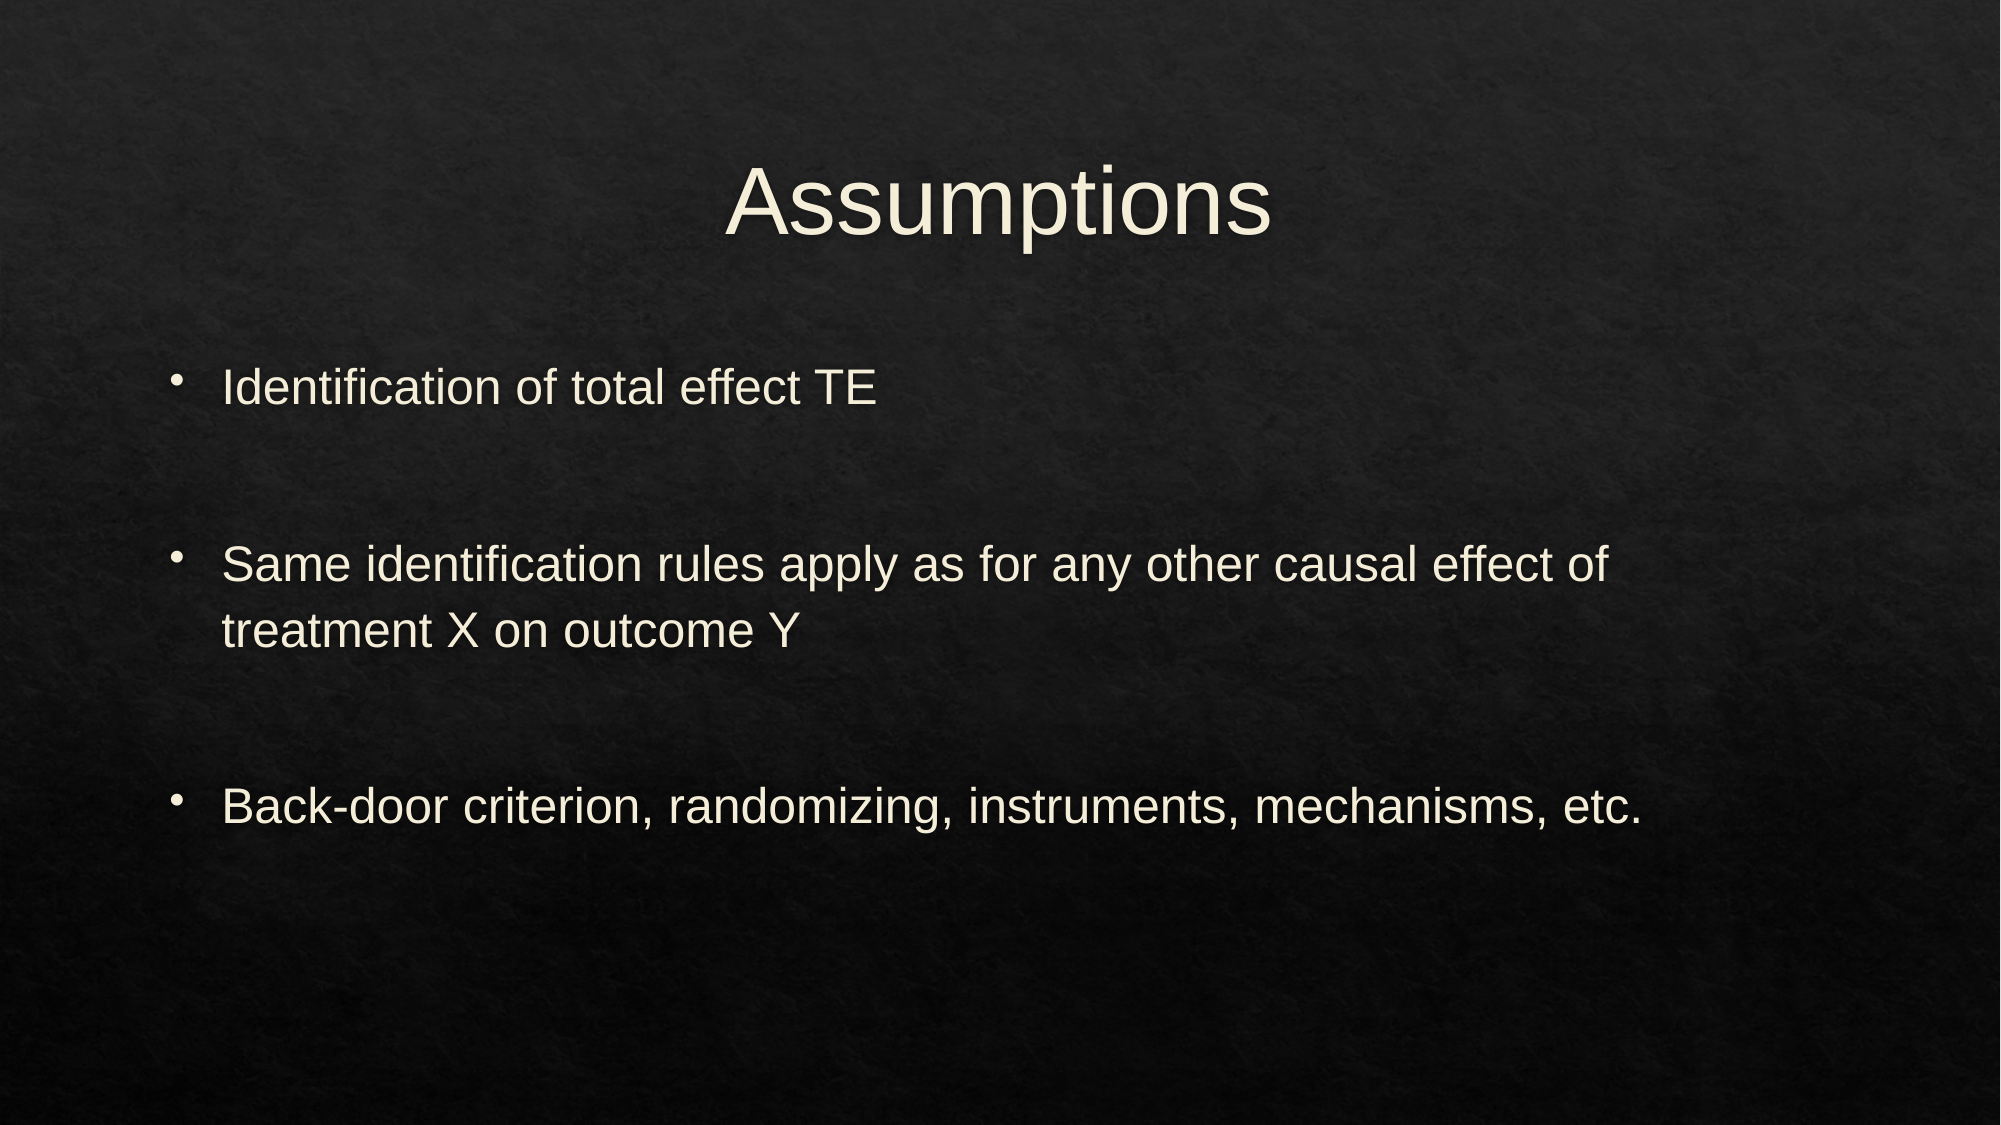

# Assumptions
Identification of total effect TE

Same identification rules apply as for any other causal effect of treatment X on outcome Y

Back-door criterion, randomizing, instruments, mechanisms, etc.